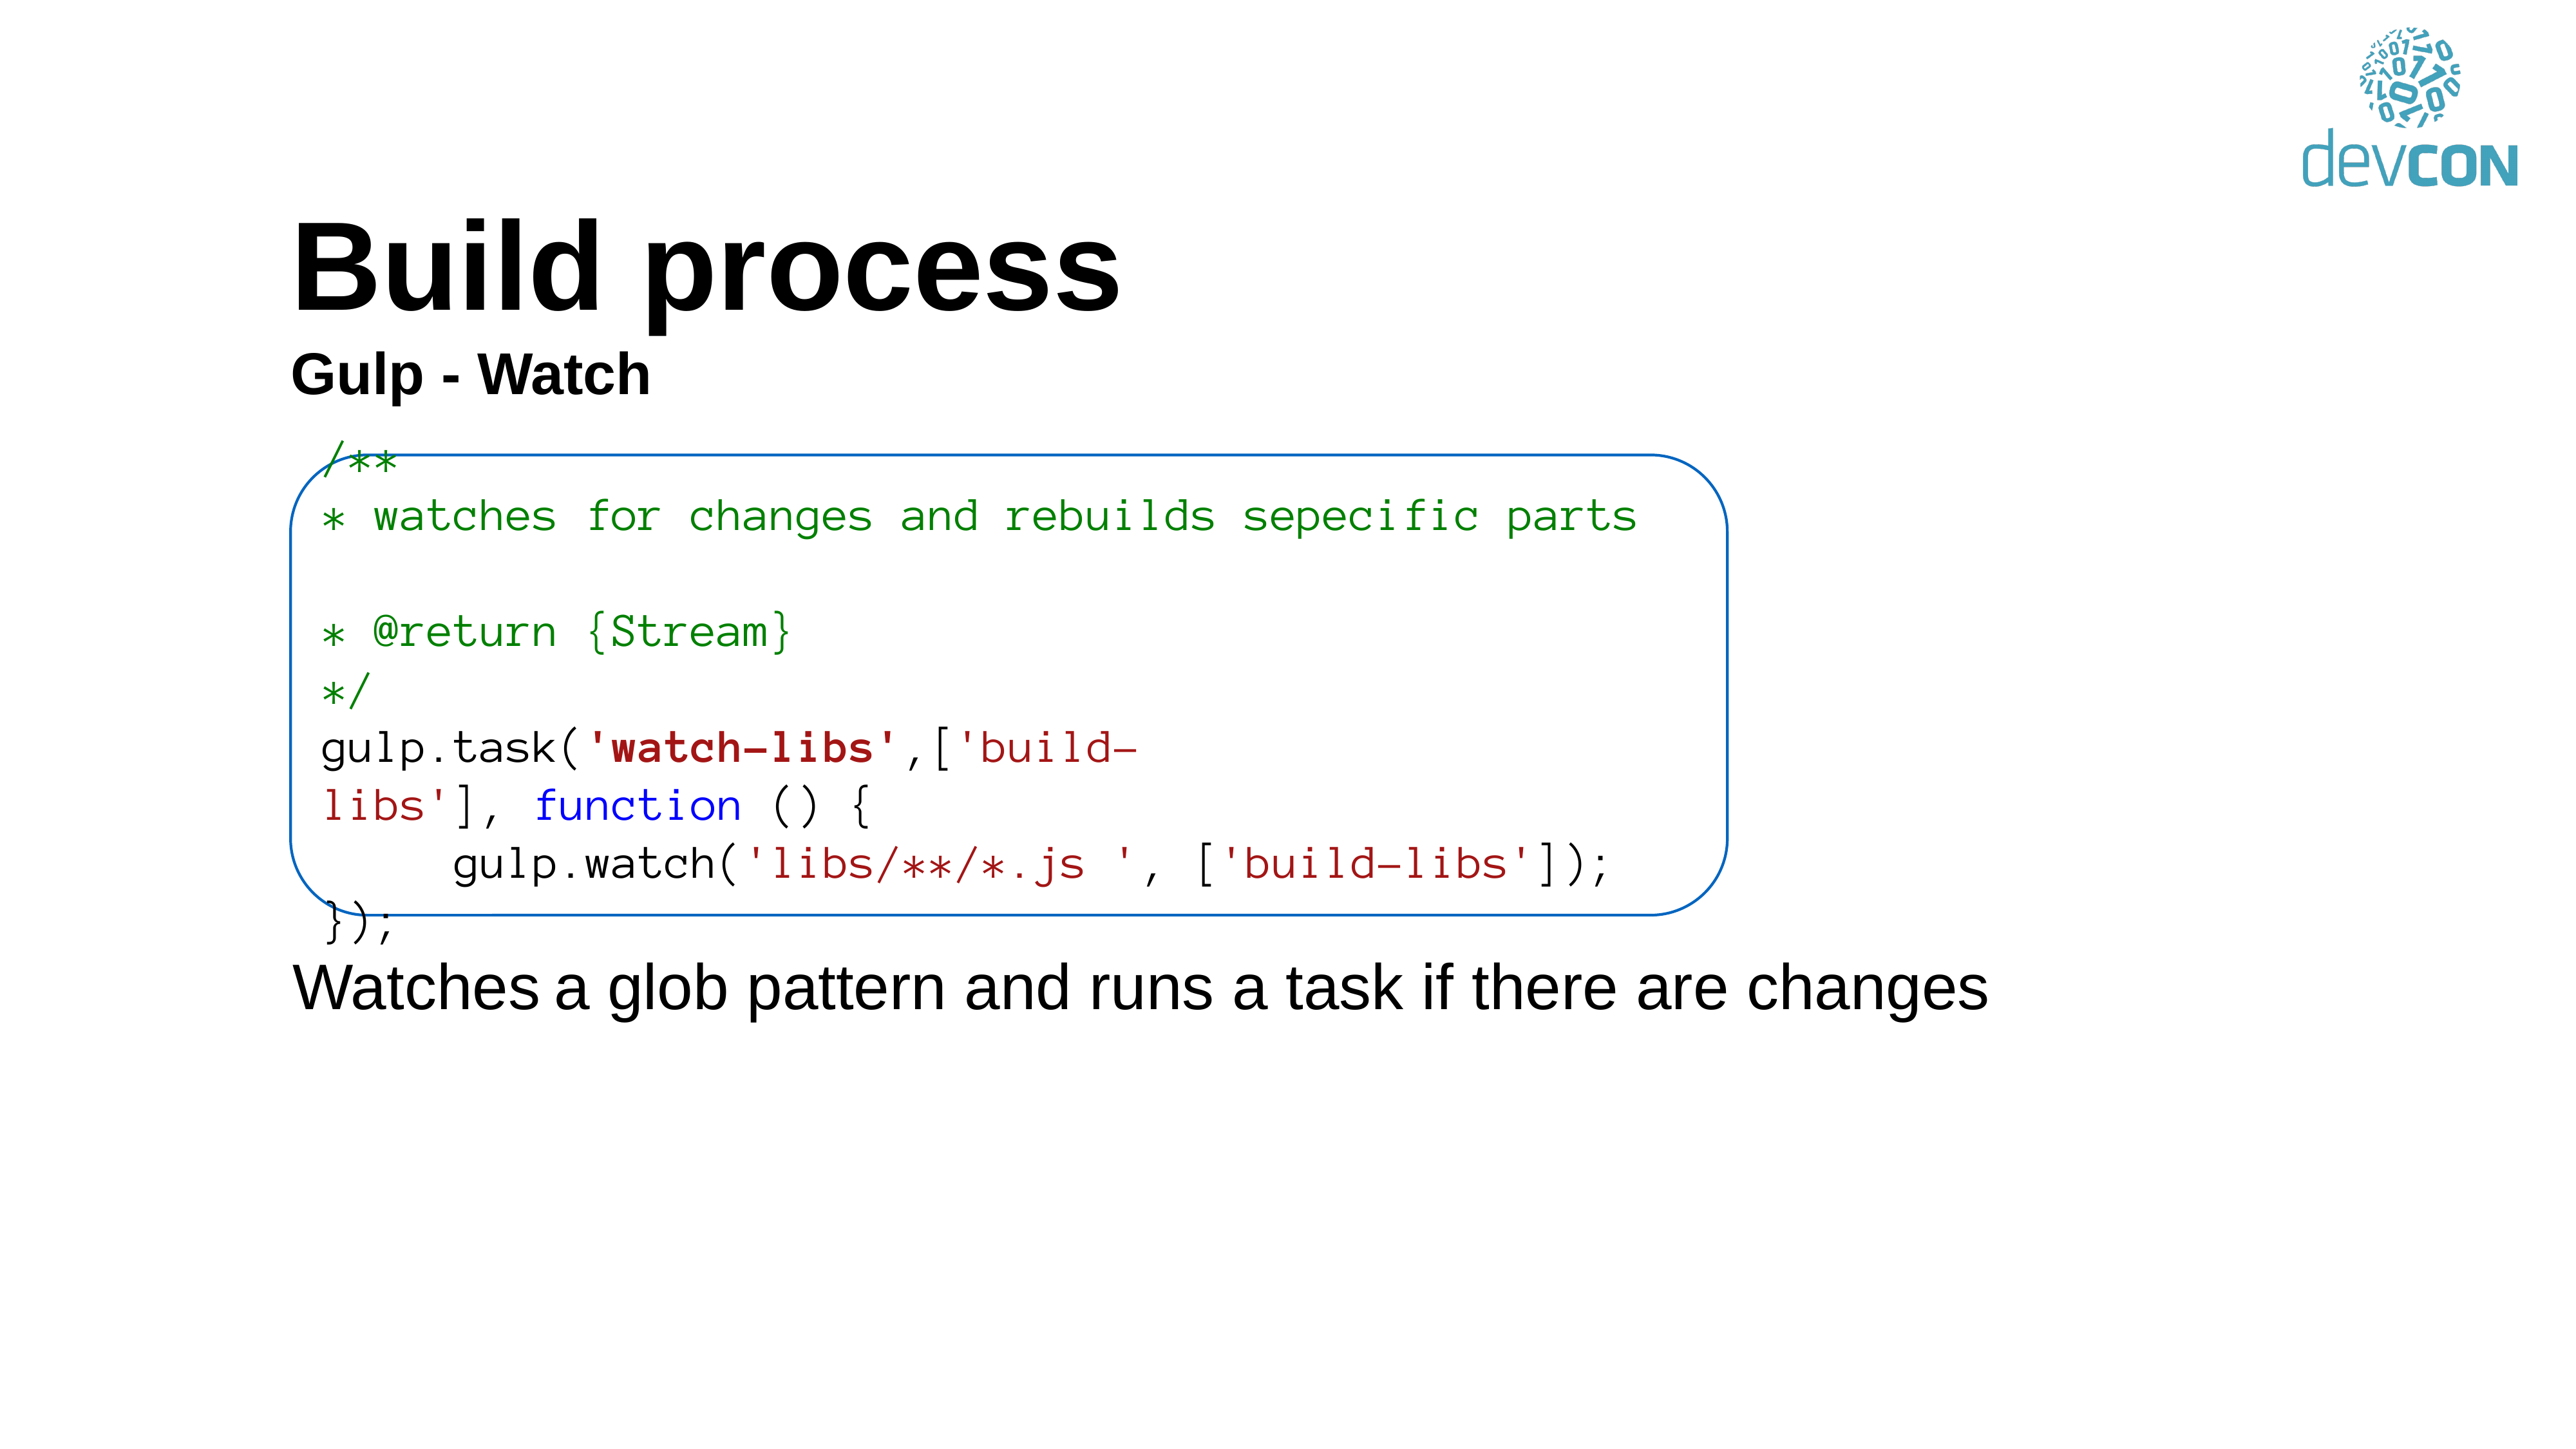

# Build process Gulp - Watch
/**
* watches for changes and rebuilds sepecific parts
* @return {Stream}
*/
gulp.task('watch-libs',['build-libs'], function () {
     gulp.watch('libs/**/*.js ', ['build-libs']);
});
Watches a glob pattern and runs a task if there are changes